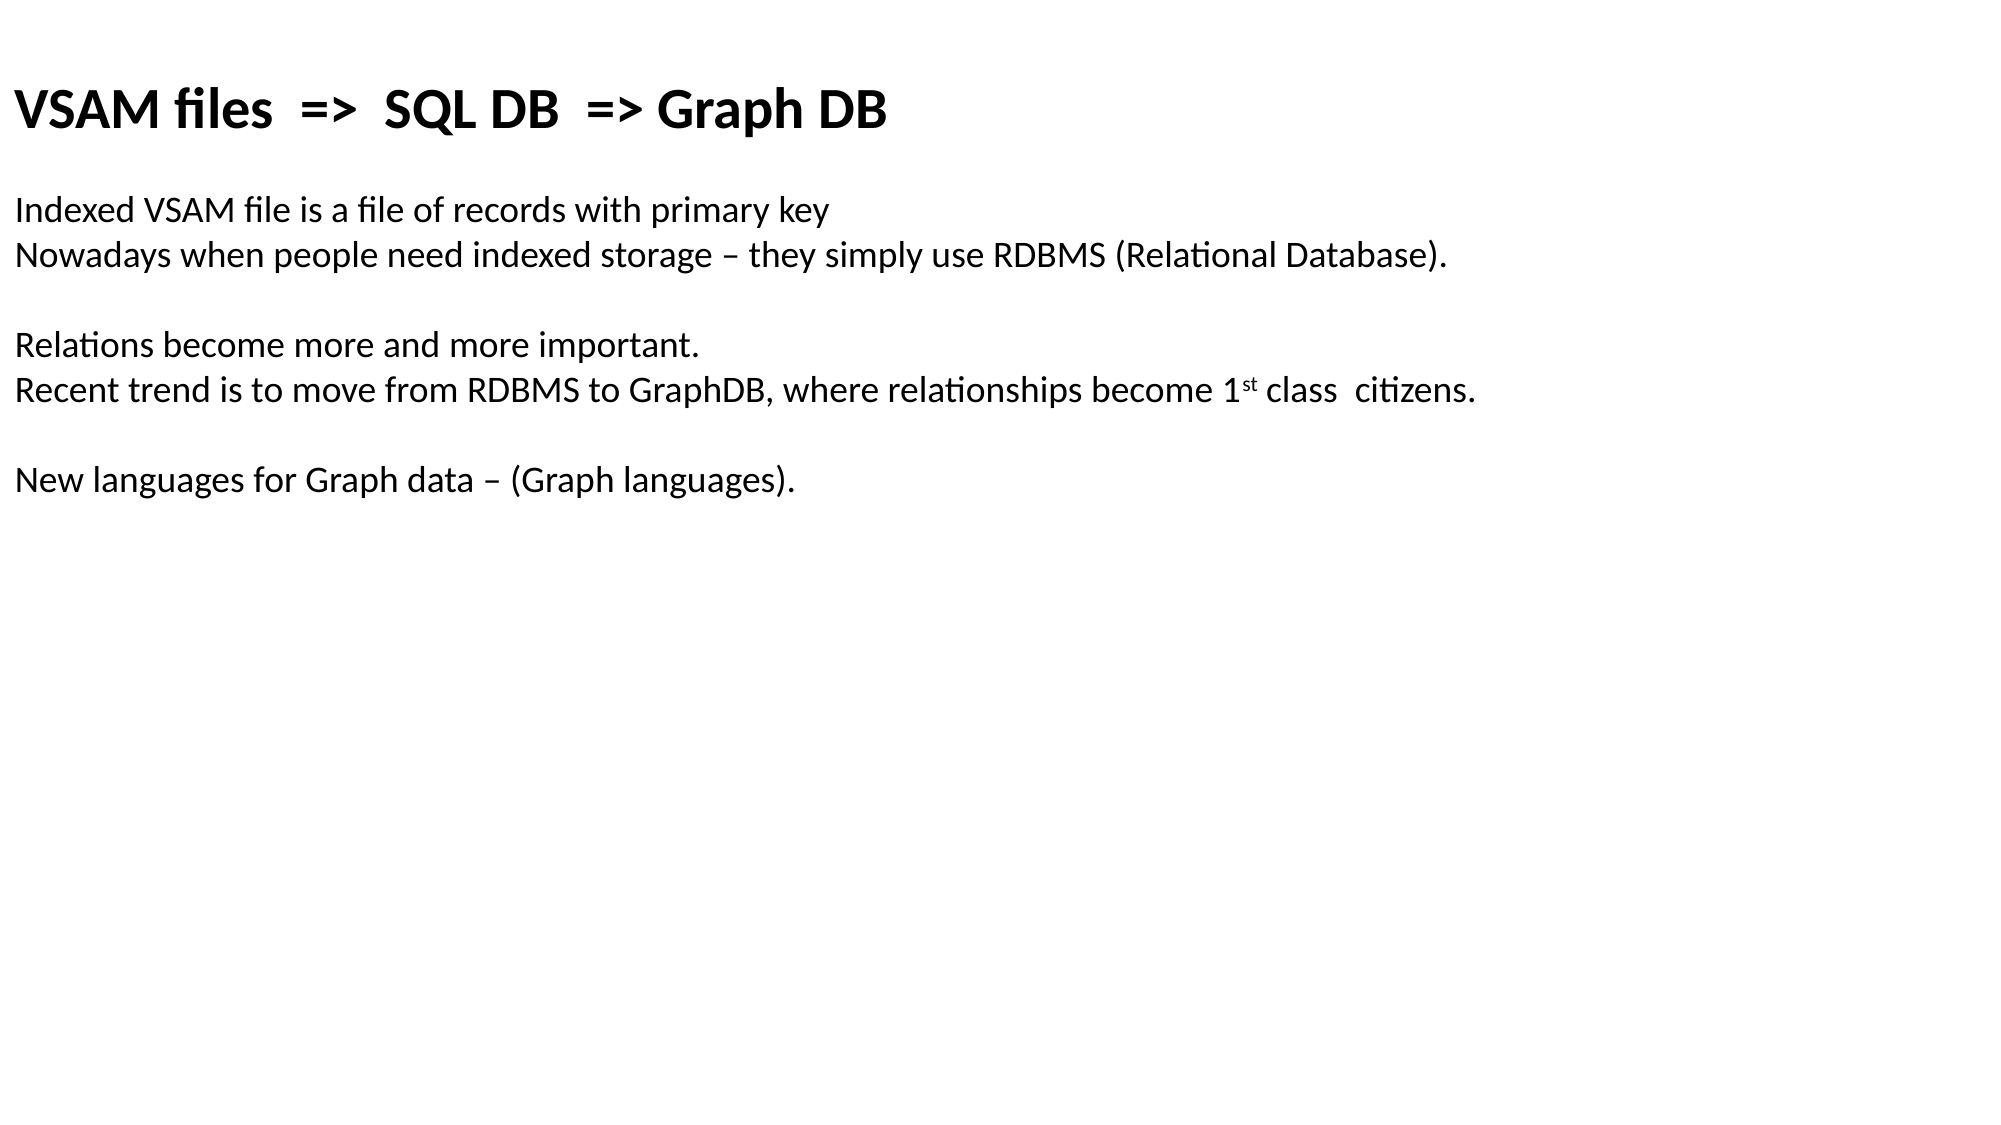

VSAM files  =>  SQL DB  => Graph DB

Indexed VSAM file is a file of records with primary key
Nowadays when people need indexed storage – they simply use RDBMS (Relational Database).

Relations become more and more important.
Recent trend is to move from RDBMS to GraphDB, where relationships become 1st class  citizens.

New languages for Graph data – (Graph languages).